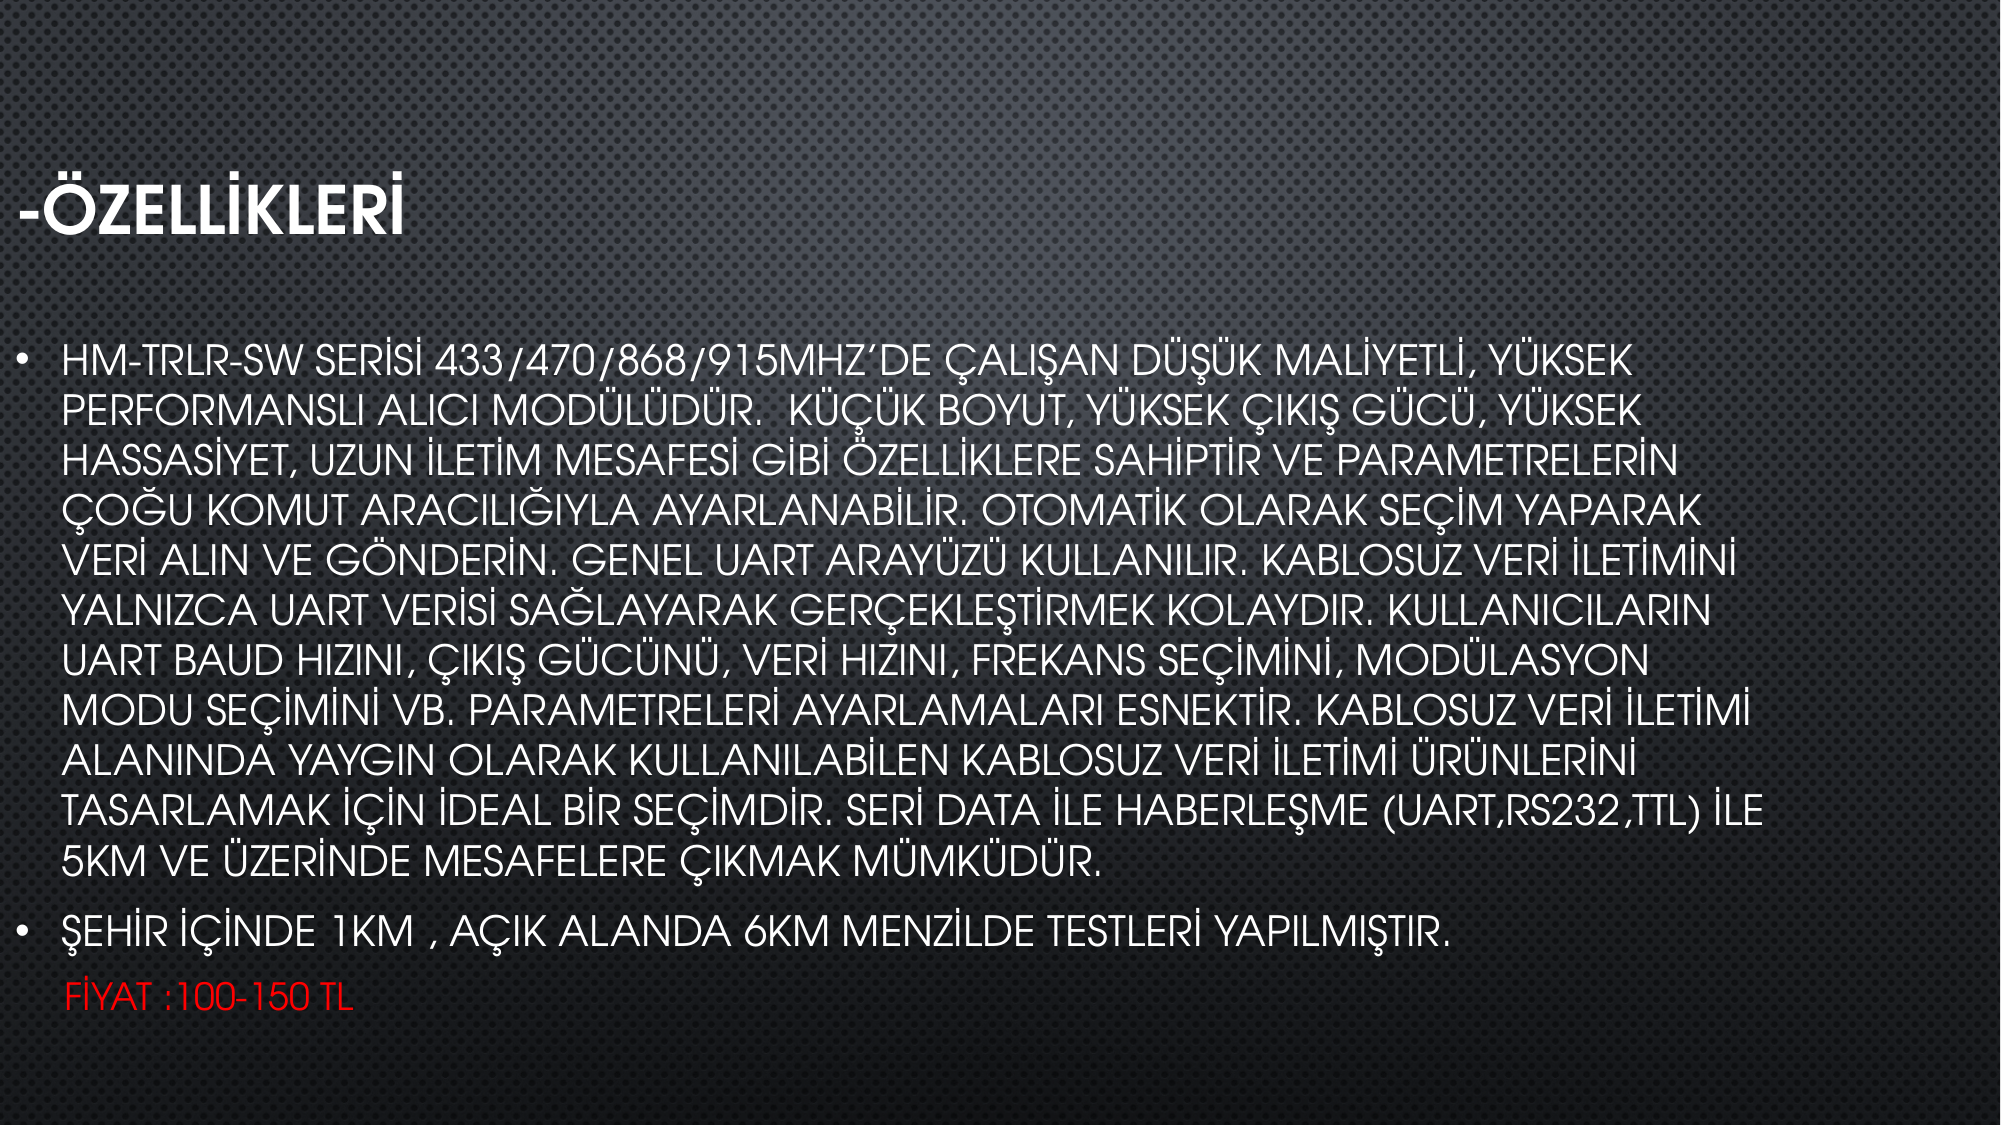

# -özellikleri
HM-TRLR-SW serisi 433/470/868/915MHz’de çalışan düşük maliyetli, yüksek performanslı alıcı modülüdür.  Küçük boyut, yüksek çıkış gücü, yüksek hassasiyet, uzun iletim mesafesi gibi özelliklere sahiptir ve parametrelerin çoğu komut aracılığıyla ayarlanabilir. Otomatik olarak seçim yaparak veri alın ve gönderin. Genel UART arayüzü kullanılır. Kablosuz veri iletimini yalnızca UART verisi sağlayarak gerçekleştirmek kolaydır. Kullanıcıların UART baud hızını, çıkış gücünü, veri hızını, frekans seçimini, modülasyon modu seçimini vb. parametreleri ayarlamaları esnektir. Kablosuz veri iletimi alanında yaygın olarak kullanılabilen kablosuz veri iletimi ürünlerini tasarlamak için ideal bir seçimdir. Seri data ile haberleşme (uart,rs232,ttl) ile 5KM ve üzerinde mesafelere çıkmak mümküdür.
Şehir içinde 1KM , açık alanda 6KM menzilde testleri yapılmıştır.

FİYAT :100-150 TL